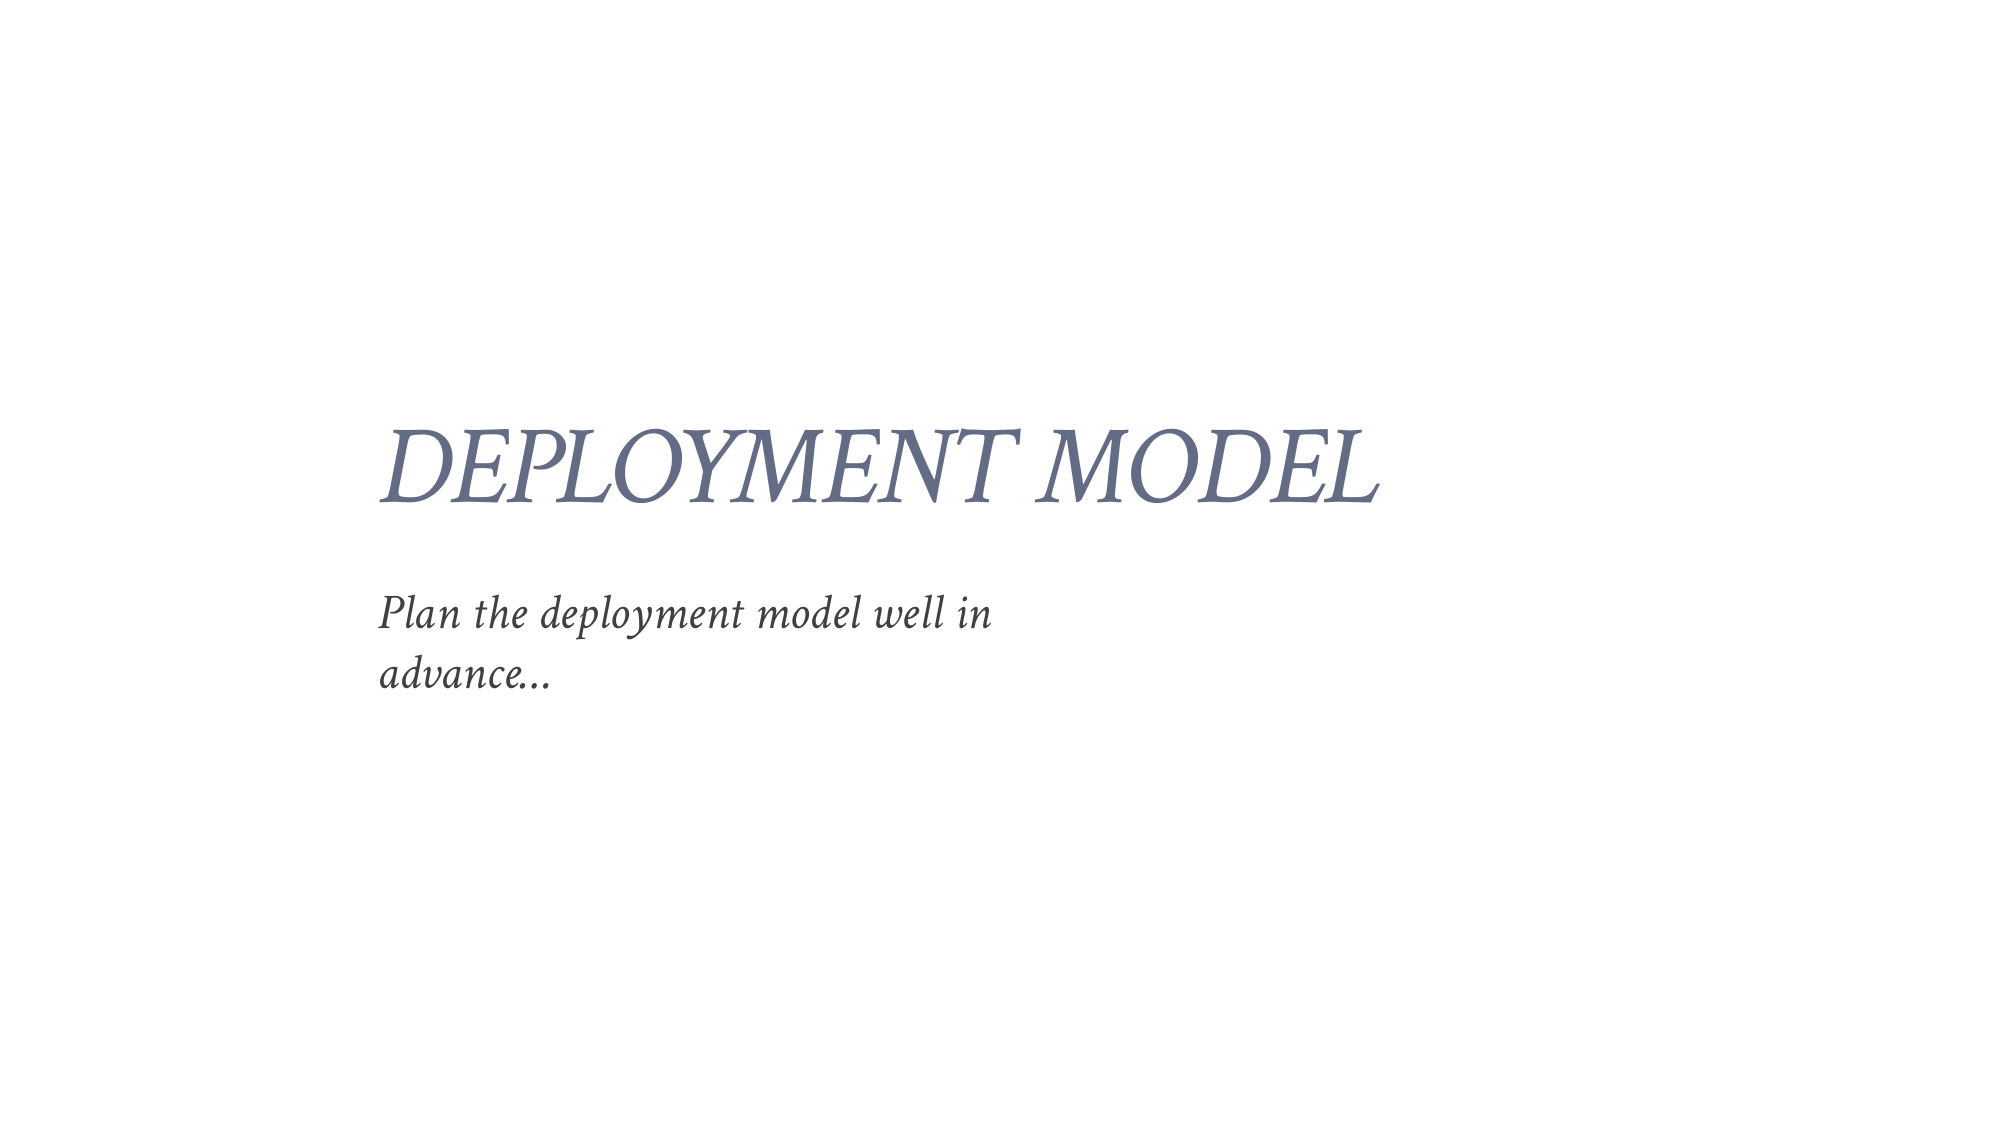

DEPLOYMENT MODEL
Plan the deployment model well in advance…